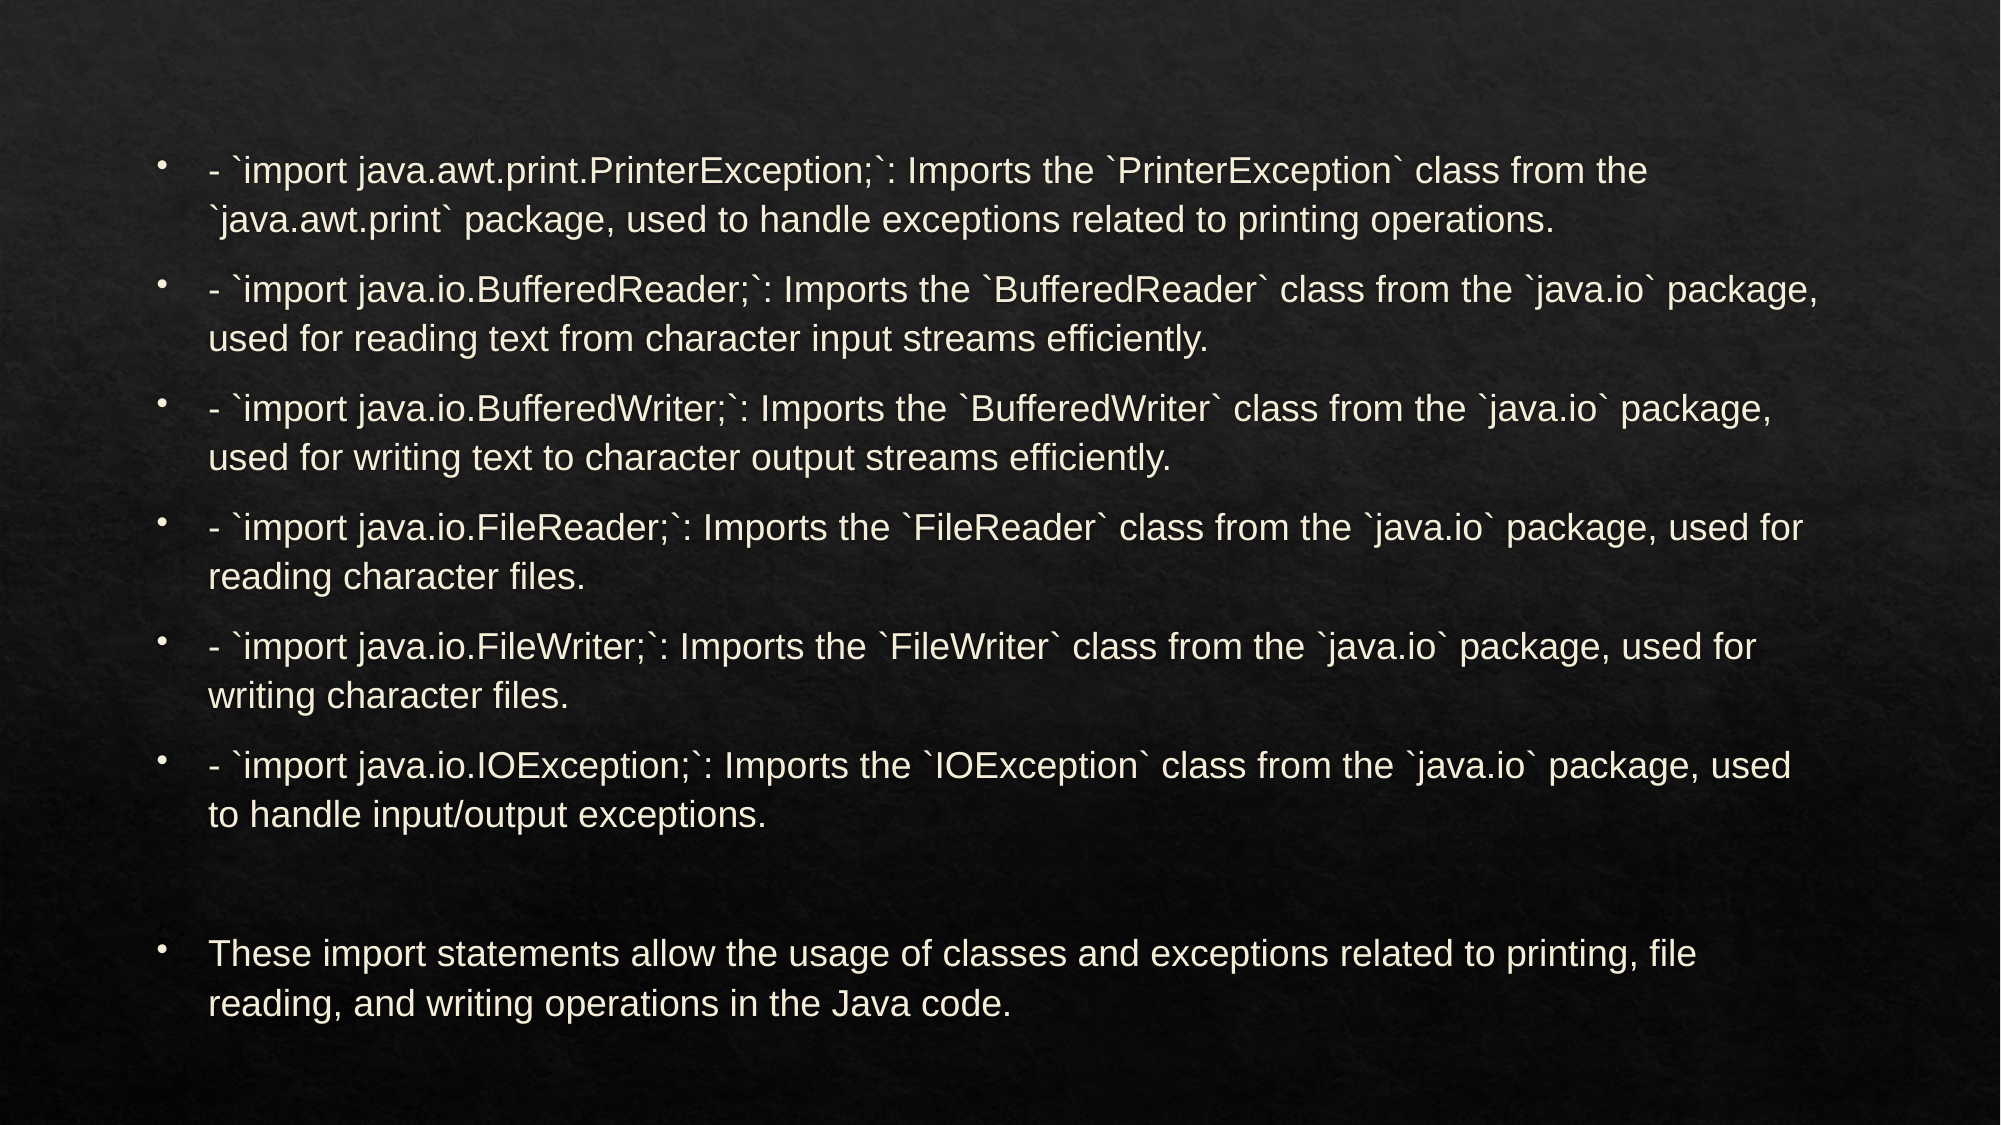

#
- `import java.awt.print.PrinterException;`: Imports the `PrinterException` class from the `java.awt.print` package, used to handle exceptions related to printing operations.
- `import java.io.BufferedReader;`: Imports the `BufferedReader` class from the `java.io` package, used for reading text from character input streams efficiently.
- `import java.io.BufferedWriter;`: Imports the `BufferedWriter` class from the `java.io` package, used for writing text to character output streams efficiently.
- `import java.io.FileReader;`: Imports the `FileReader` class from the `java.io` package, used for reading character files.
- `import java.io.FileWriter;`: Imports the `FileWriter` class from the `java.io` package, used for writing character files.
- `import java.io.IOException;`: Imports the `IOException` class from the `java.io` package, used to handle input/output exceptions.

These import statements allow the usage of classes and exceptions related to printing, file reading, and writing operations in the Java code.